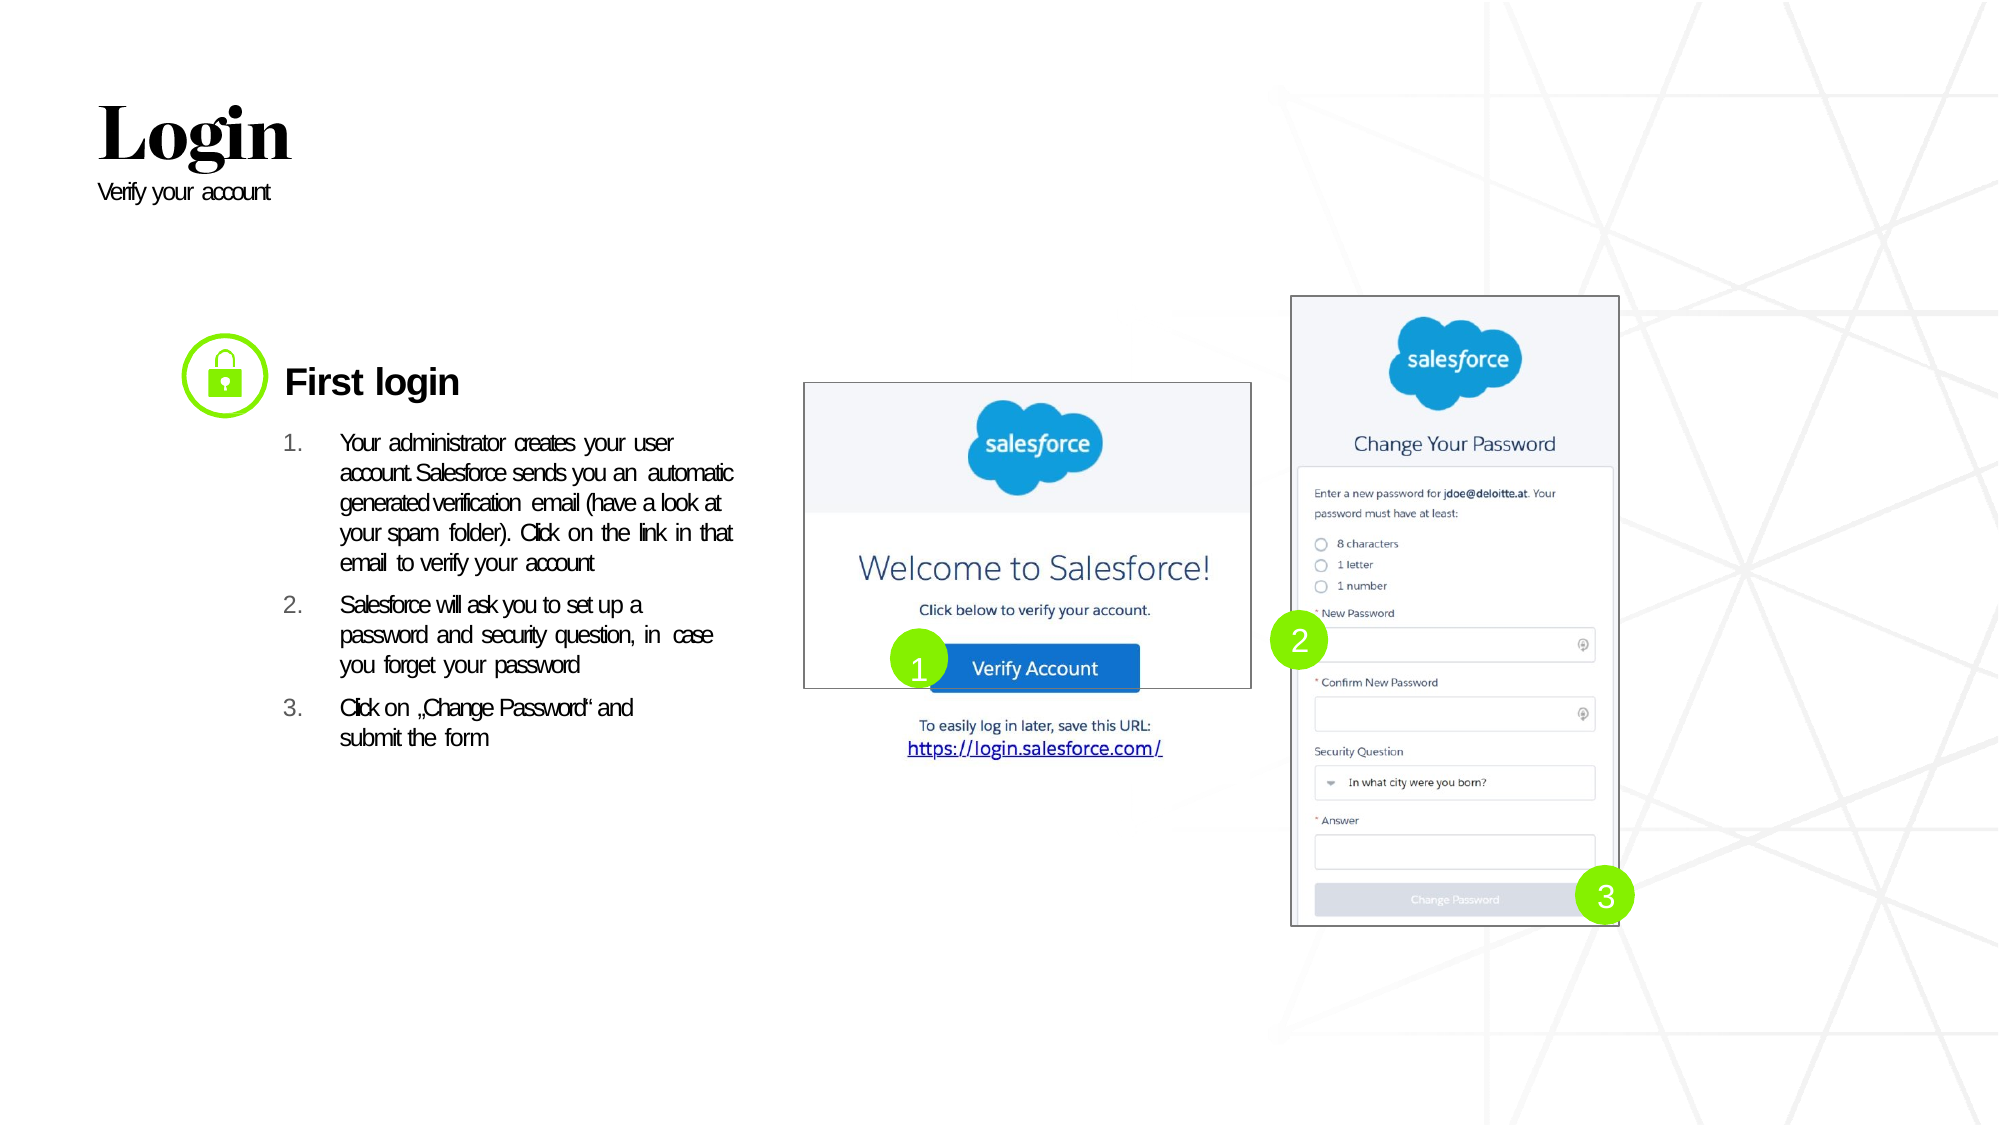

Verify your account

# First login

1

Your administrator creates your user  account. Salesforce sends you an  automatic generated verification  email (have a look at your spam  folder). Click on the link in that email  to verify your account
Salesforce will ask you to set up a  password and security question, in  case you forget your password
Click on „Change Password“ and  submit the form

2

3